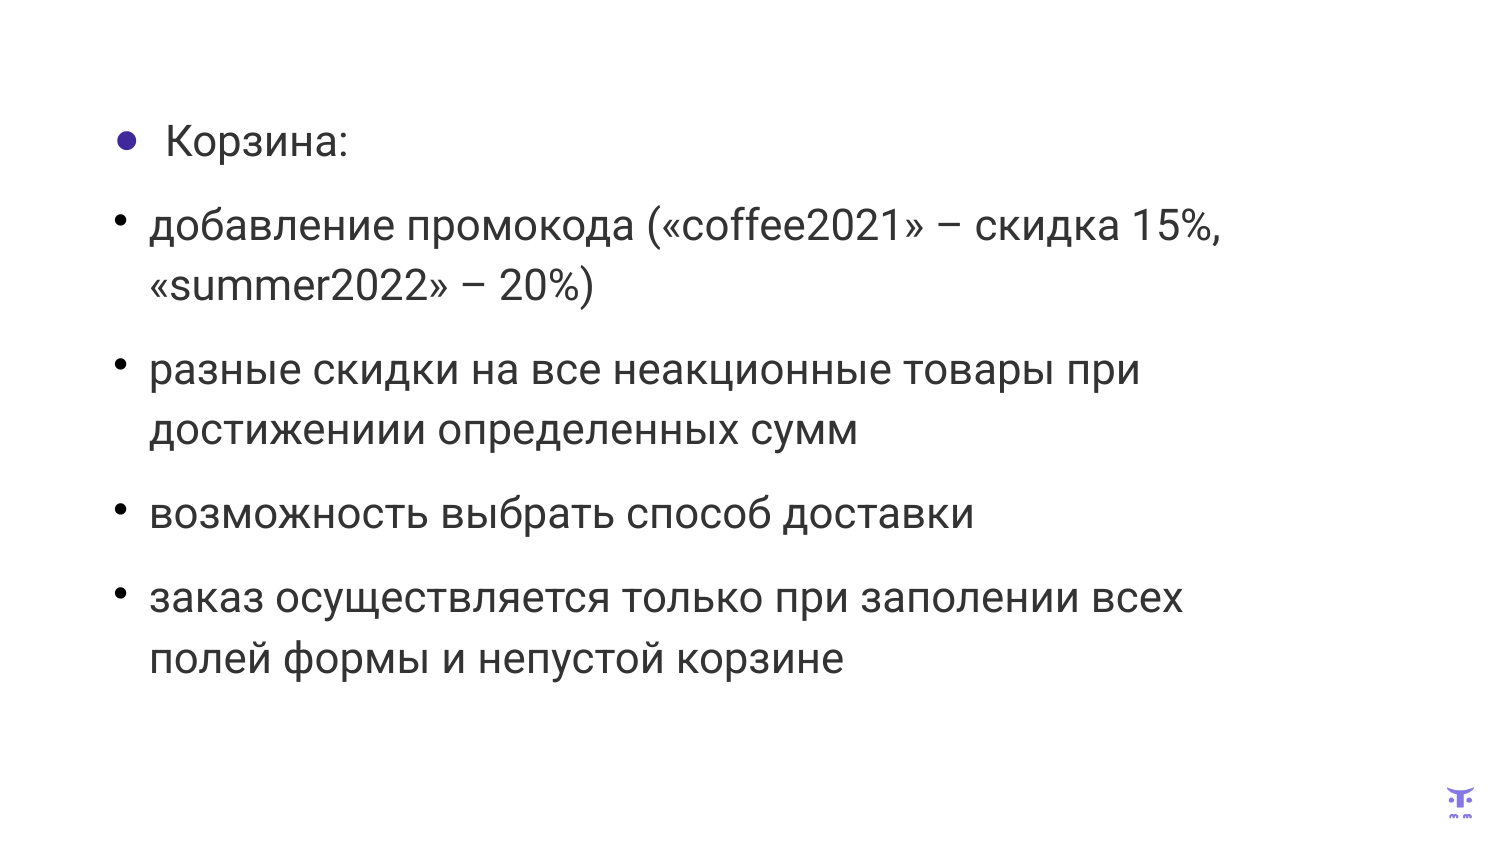

Корзина:
добавление промокода («coffee2021» – скидка 15%, «summer2022» – 20%)
разные скидки на все неакционные товары при достижениии определенных сумм
возможность выбрать способ доставки
заказ осуществляется только при заполении всех полей формы и непустой корзине